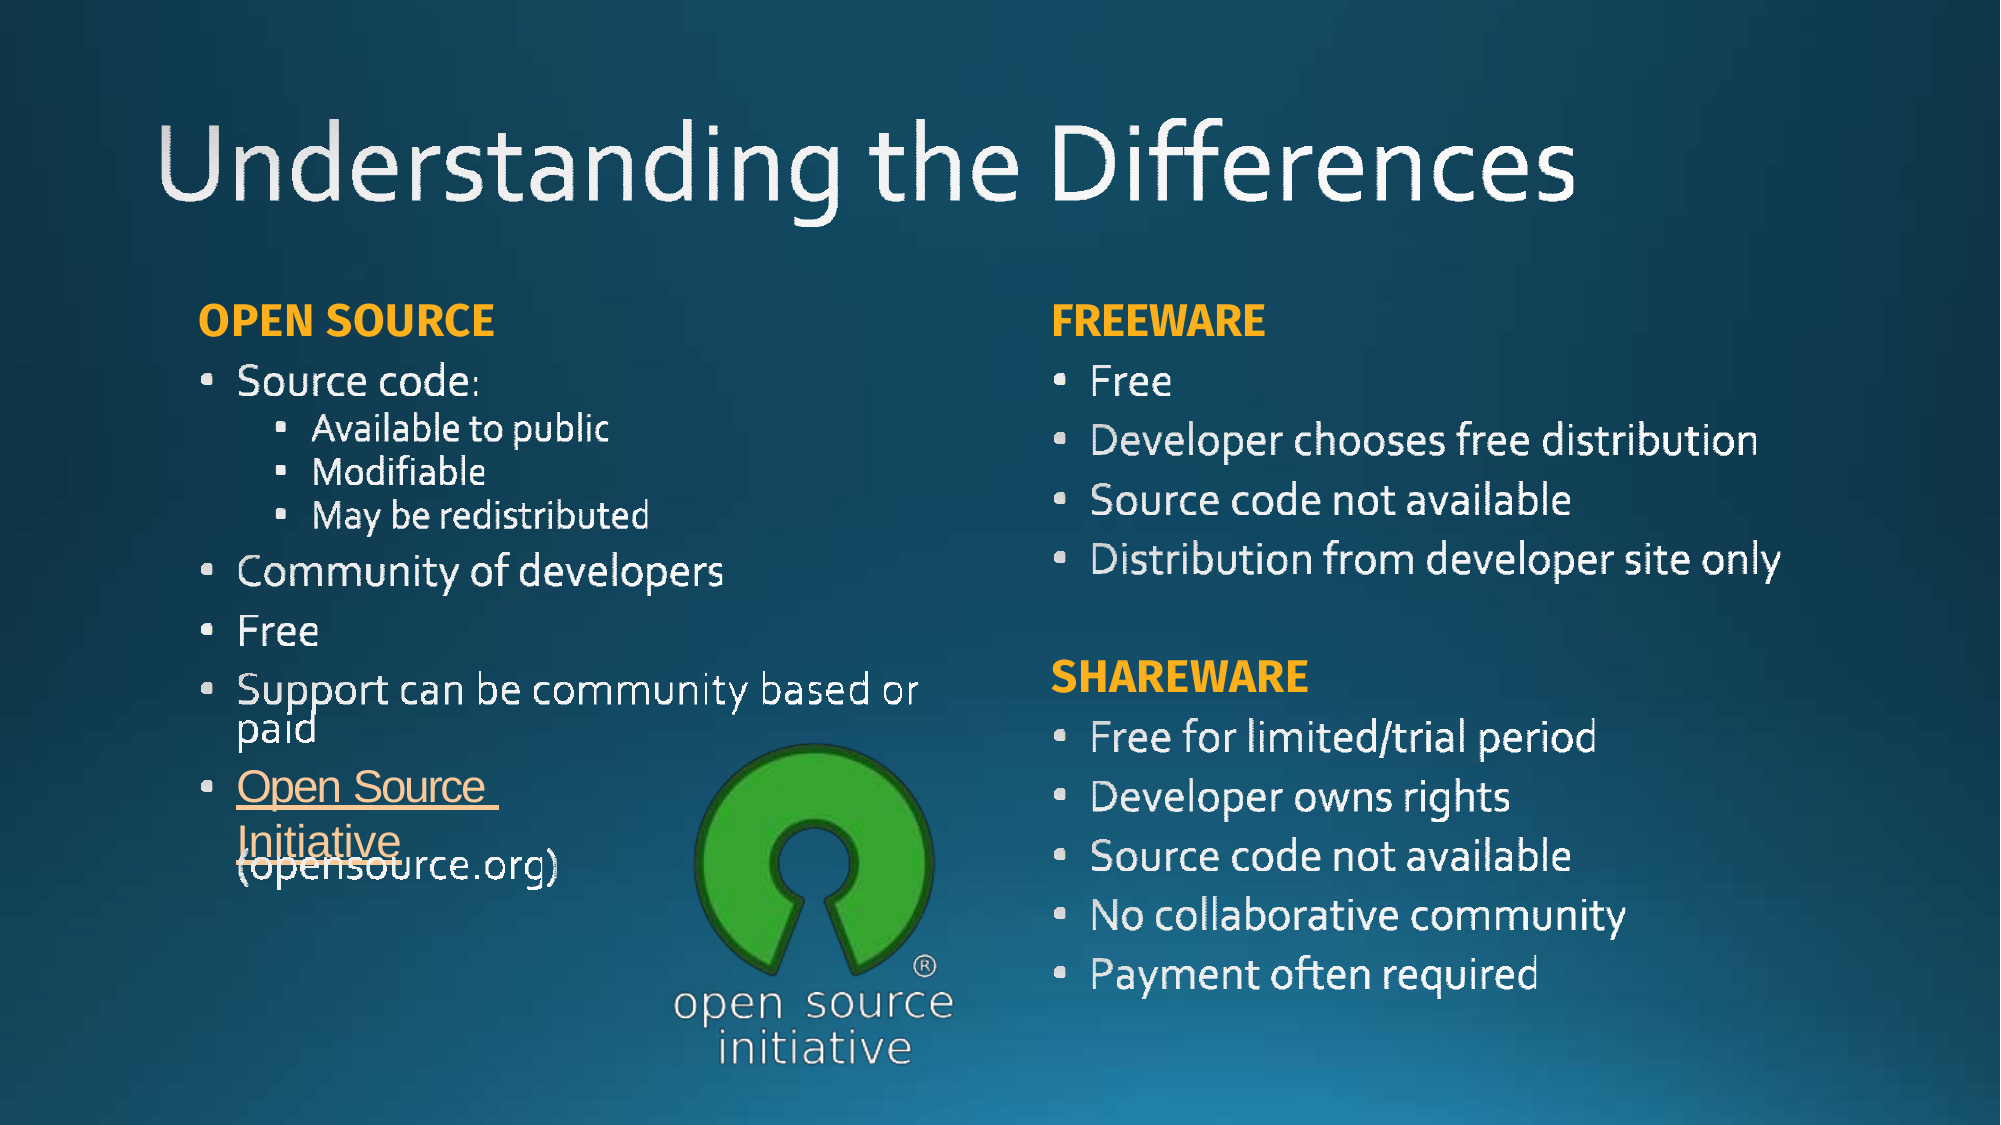

OPEN SOURCE
# FREEWARE

SHAREWARE

Open Source Initiative